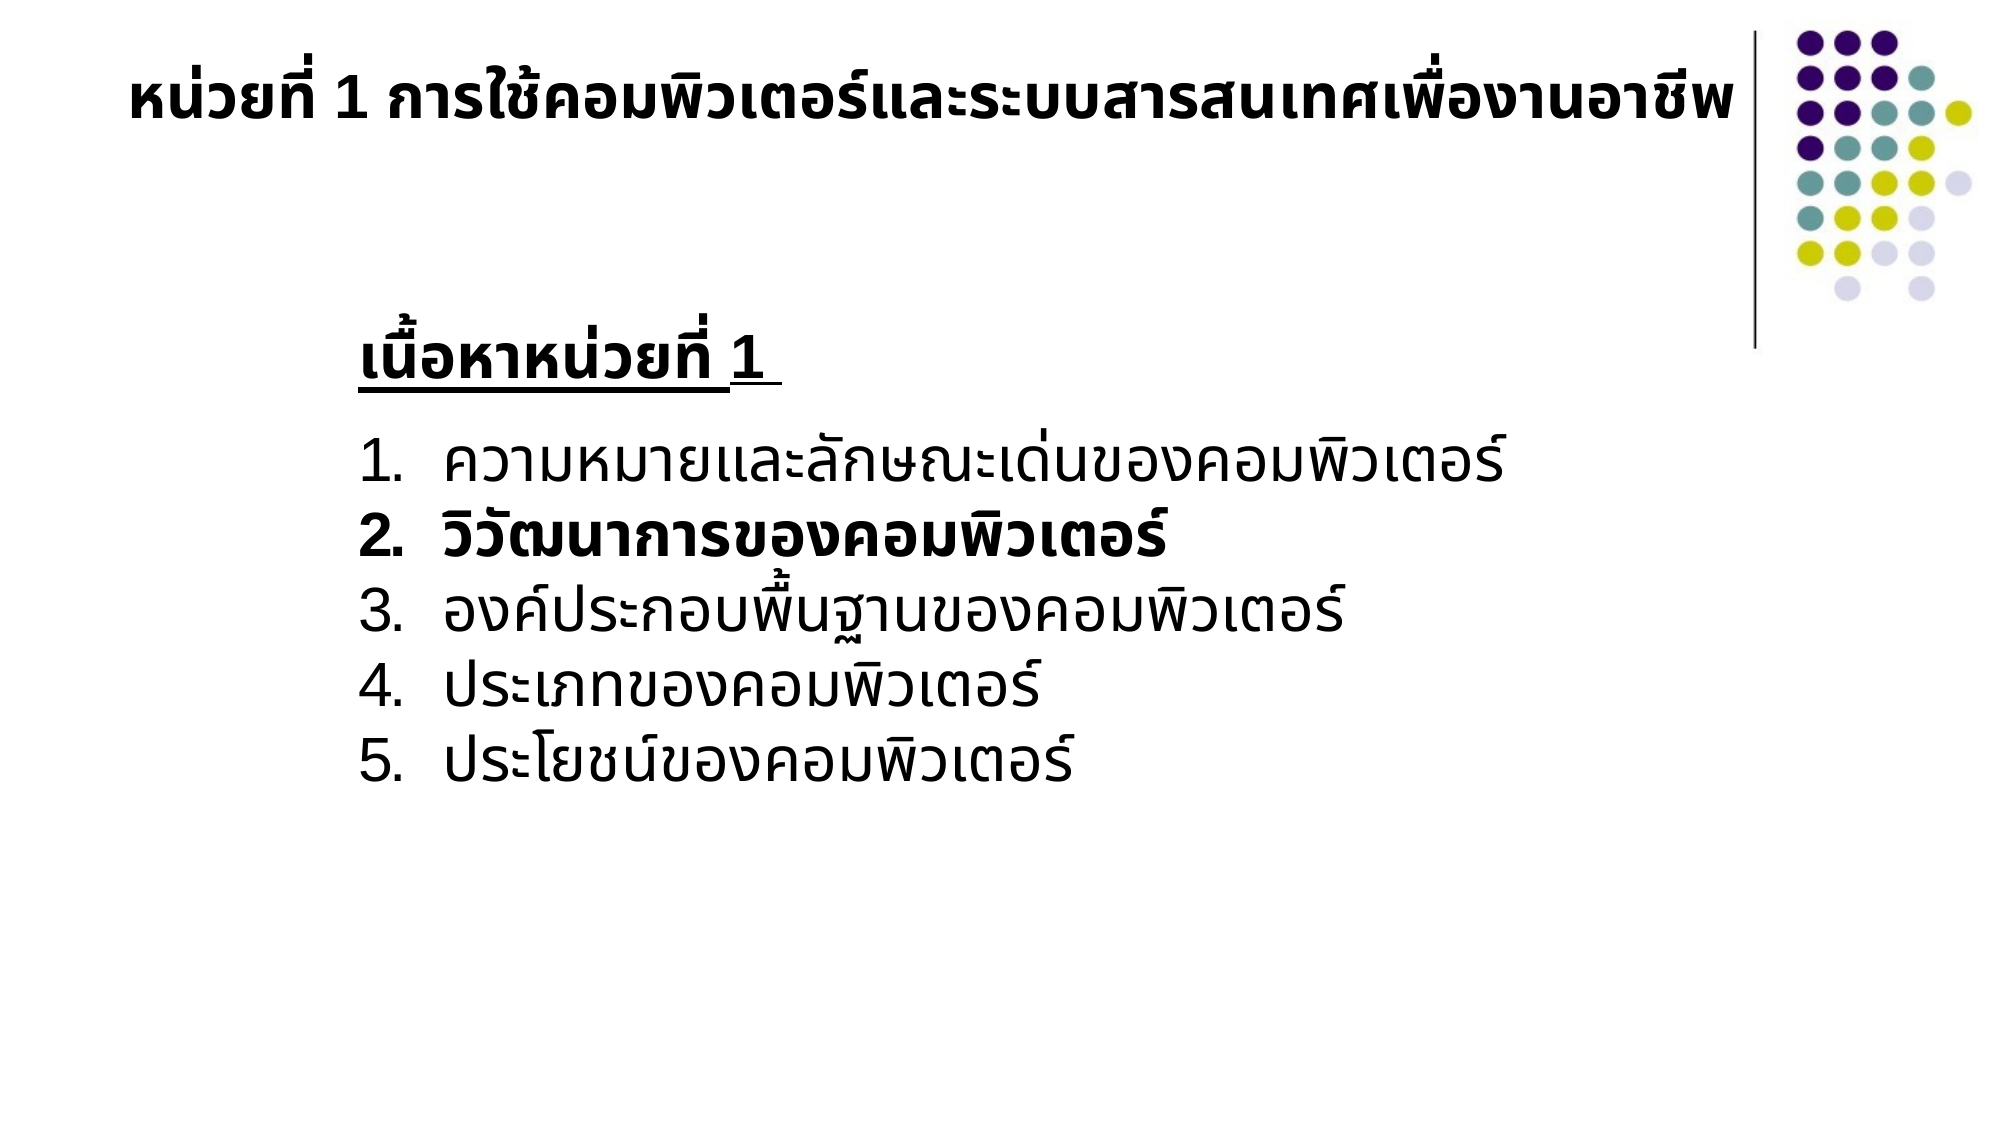

หน่วยที่ 1 การใช้คอมพิวเตอร์และระบบสารสนเทศเพื่องานอาชีพ
เนื้อหาหน่วยที่ 1
ความหมายและลักษณะเด่นของคอมพิวเตอร์
วิวัฒนาการของคอมพิวเตอร์
องค์ประกอบพื้นฐานของคอมพิวเตอร์
ประเภทของคอมพิวเตอร์
ประโยชน์ของคอมพิวเตอร์